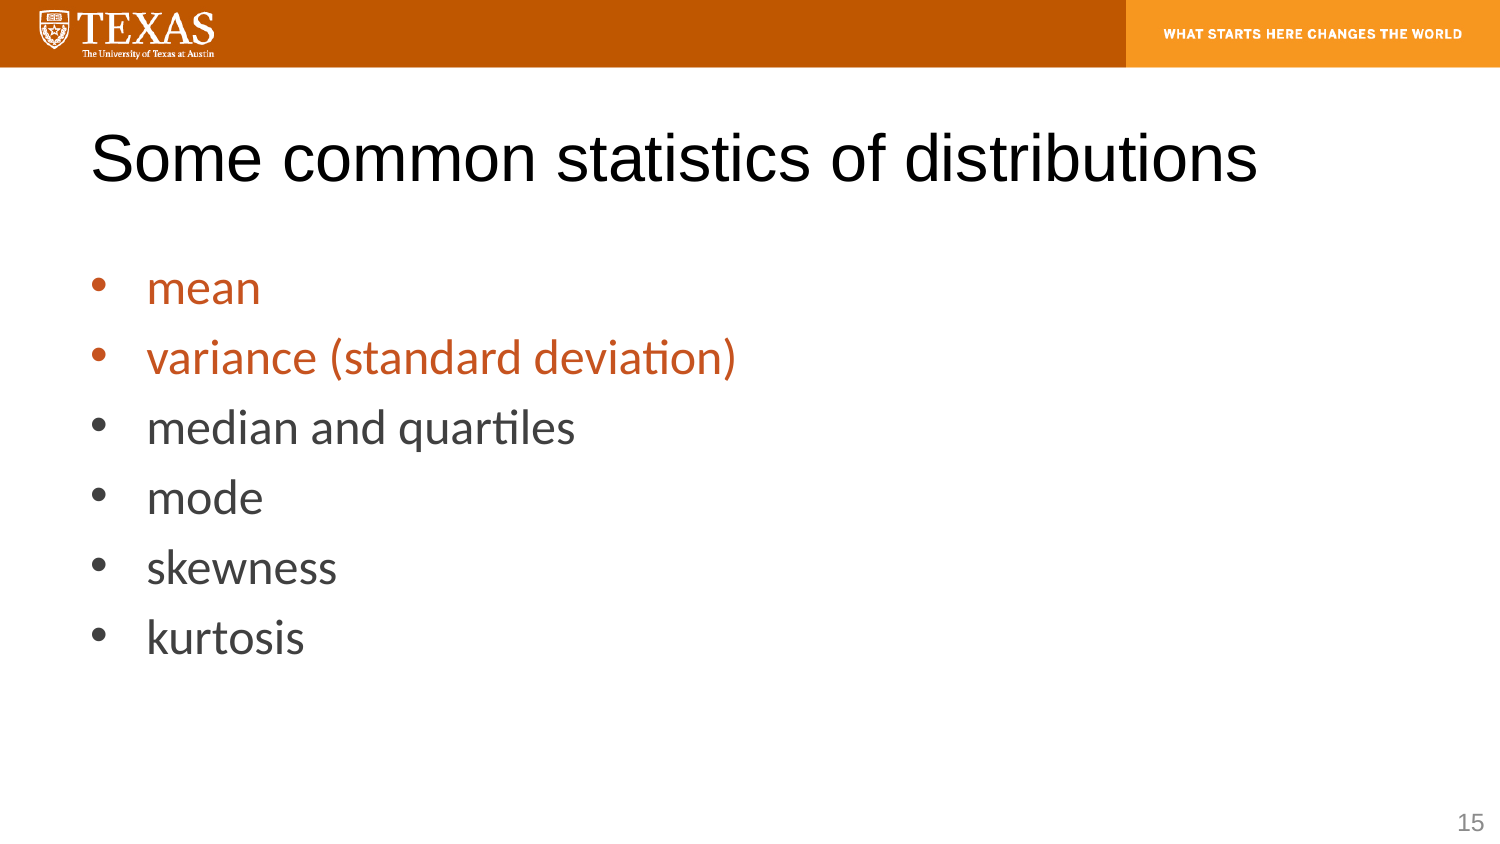

# Some common statistics of distributions
mean
variance (standard deviation)
median and quartiles
mode
skewness
kurtosis
15